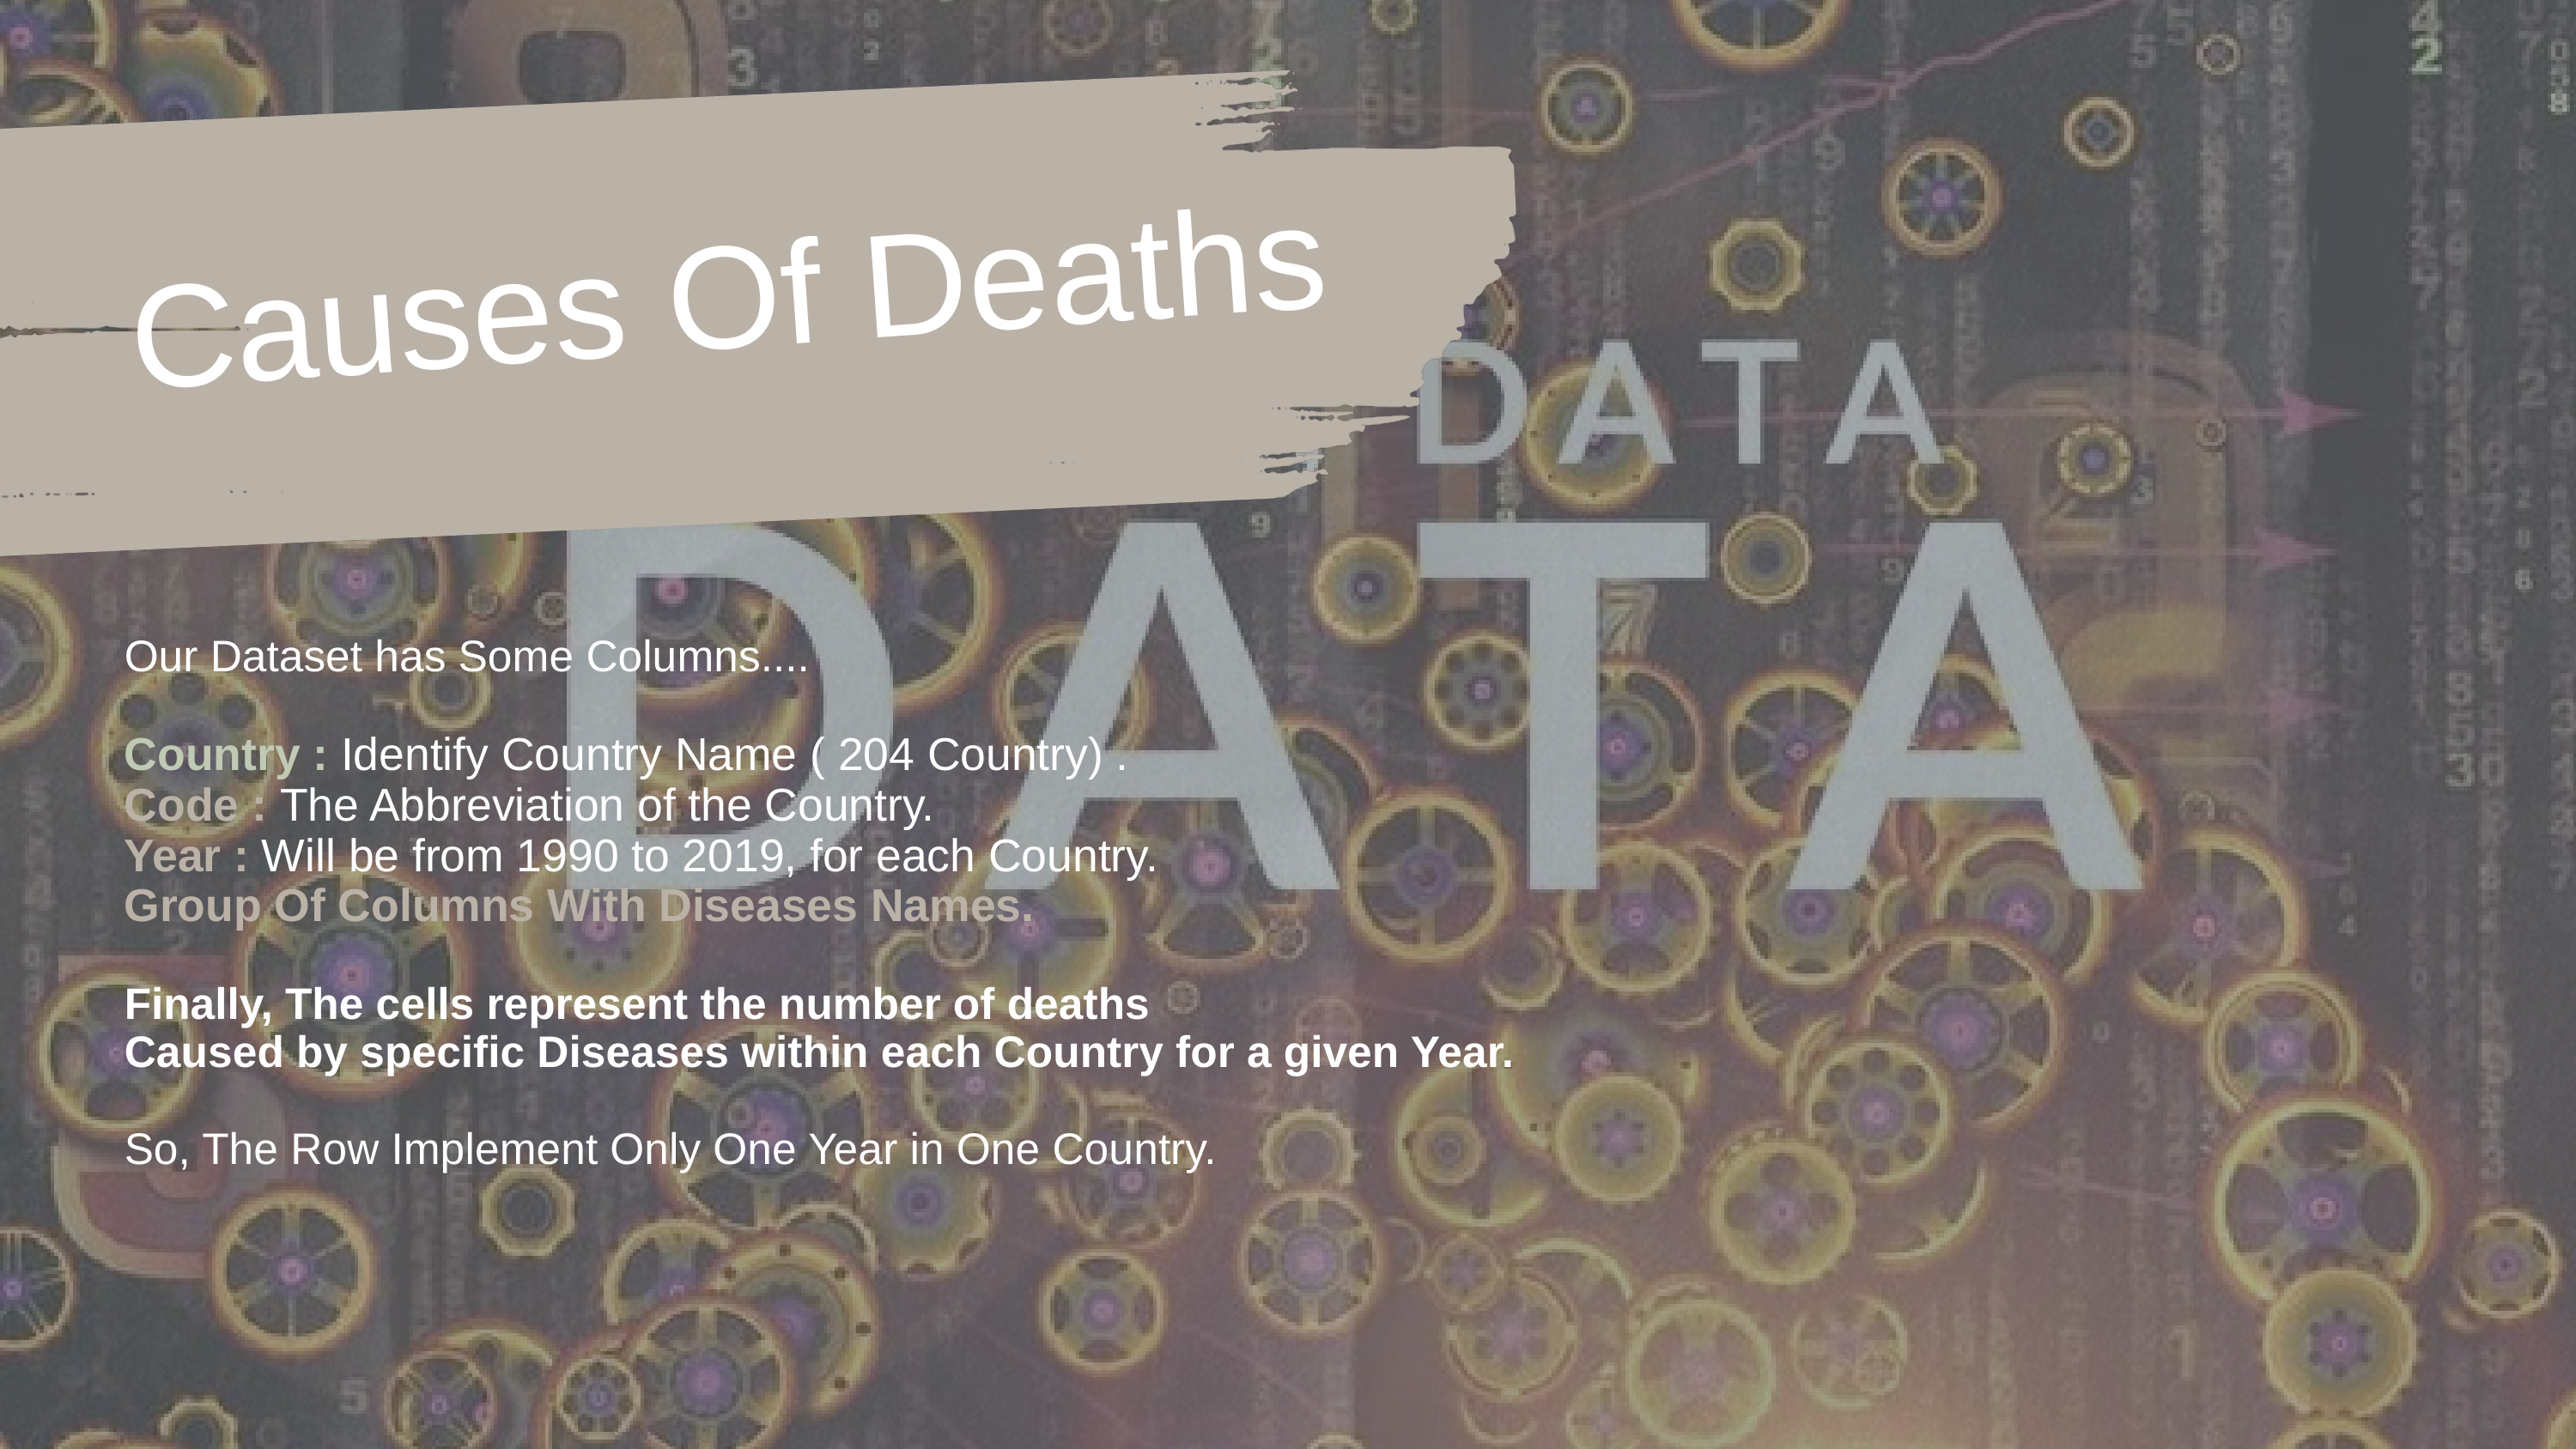

Causes Of Deaths
Our Dataset has Some Columns....

Country : Identify Country Name ( 204 Country) .
Code : The Abbreviation of the Country.
Year : Will be from 1990 to 2019, for each Country.
Group Of Columns With Diseases Names.

Finally, The cells represent the number of deaths
Caused by specific Diseases within each Country for a given Year.

So, The Row Implement Only One Year in One Country.